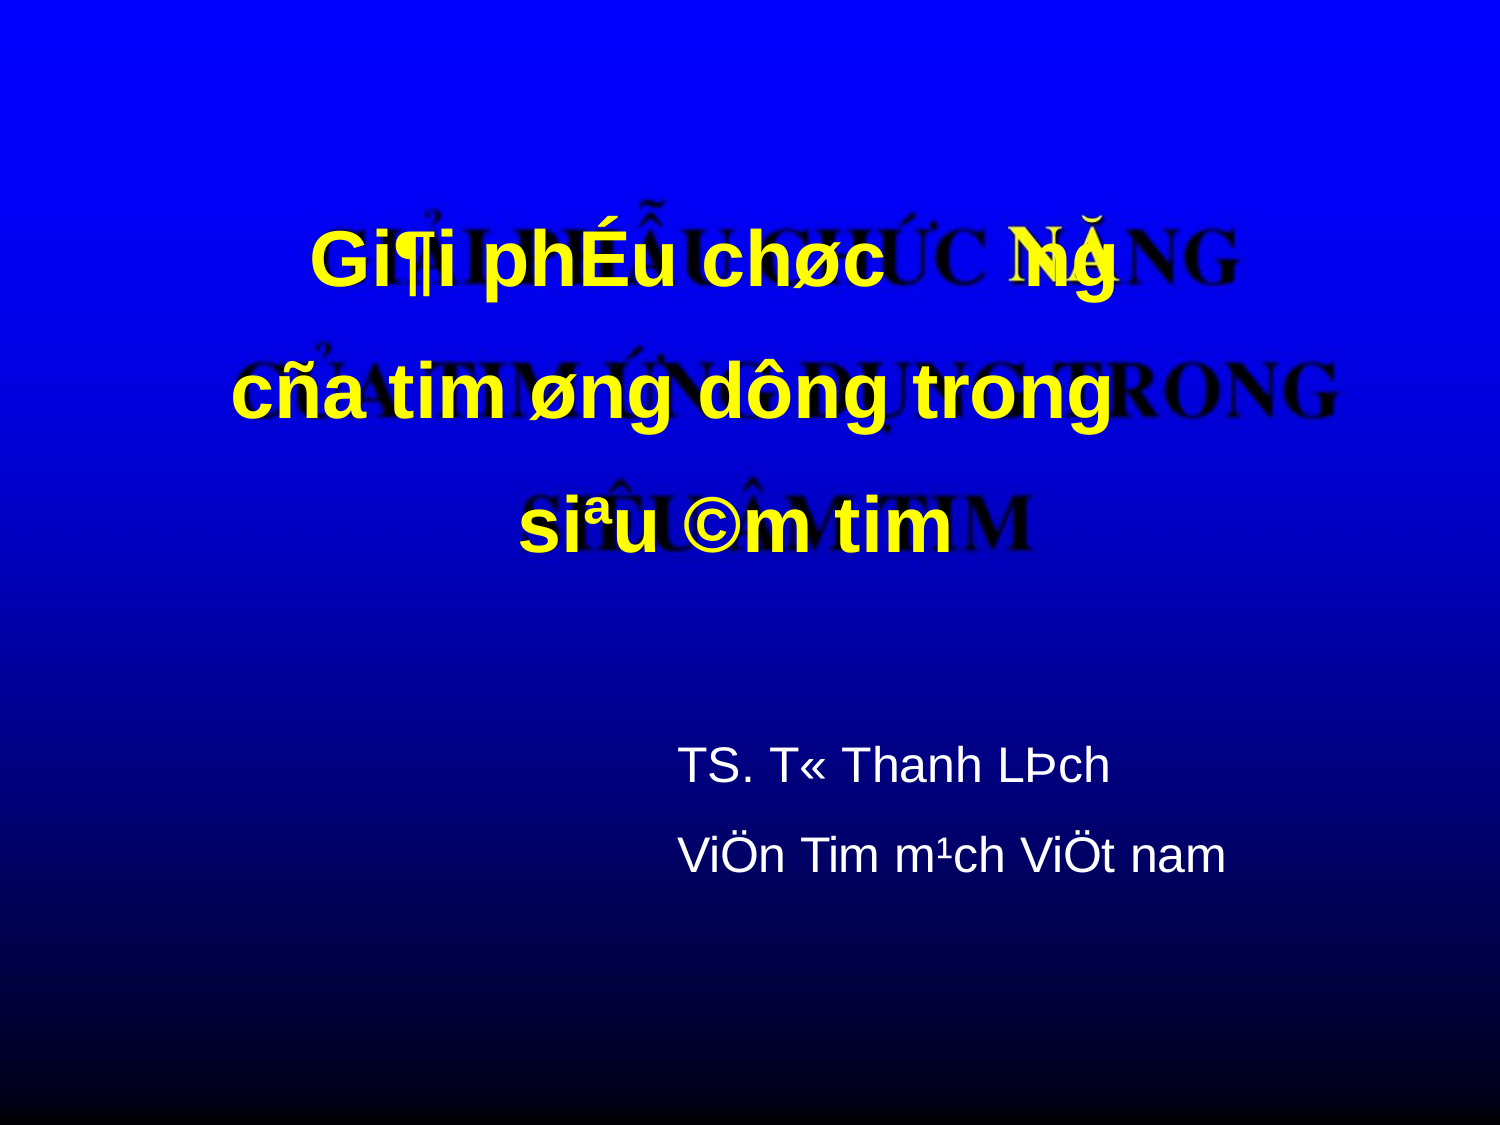

Gi¶i phÉu chøc ng
cña tim øng dông trong
siªu ©m tim
TS. T« Thanh LÞch
ViÖn Tim m¹ch ViÖt nam